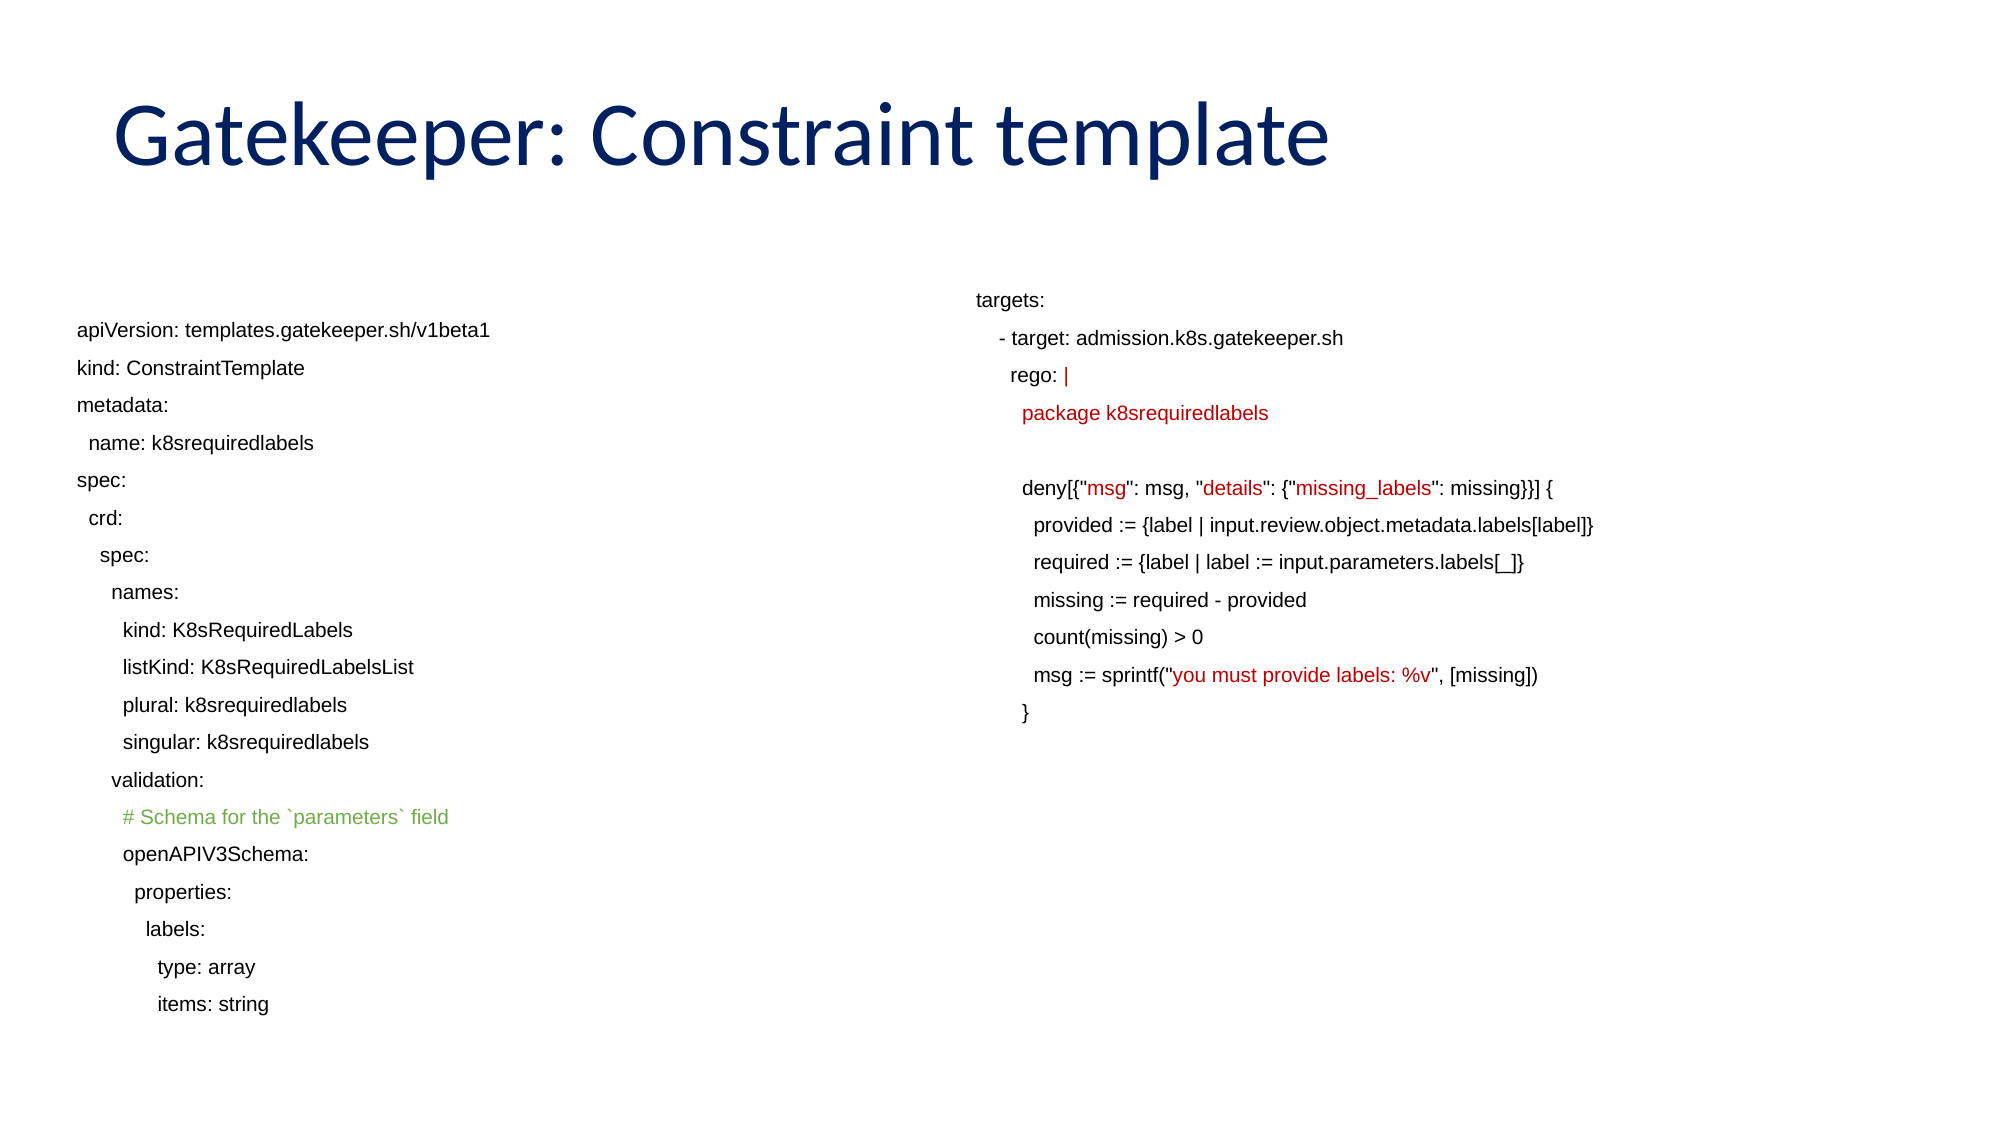

# Gatekeeper: Constraint template
targets:
    - target: admission.k8s.gatekeeper.sh
      rego: |
        package k8srequiredlabels

        deny[{"msg": msg, "details": {"missing_labels": missing}}] {
          provided := {label | input.review.object.metadata.labels[label]}
          required := {label | label := input.parameters.labels[_]}
          missing := required - provided
          count(missing) > 0
          msg := sprintf("you must provide labels: %v", [missing])
        }
apiVersion: templates.gatekeeper.sh/v1beta1
kind: ConstraintTemplate
metadata:
  name: k8srequiredlabels
spec:
  crd:
    spec:
      names:
        kind: K8sRequiredLabels
        listKind: K8sRequiredLabelsList
        plural: k8srequiredlabels
        singular: k8srequiredlabels
      validation:
        # Schema for the `parameters` field
        openAPIV3Schema:
          properties:
            labels:
              type: array
              items: string